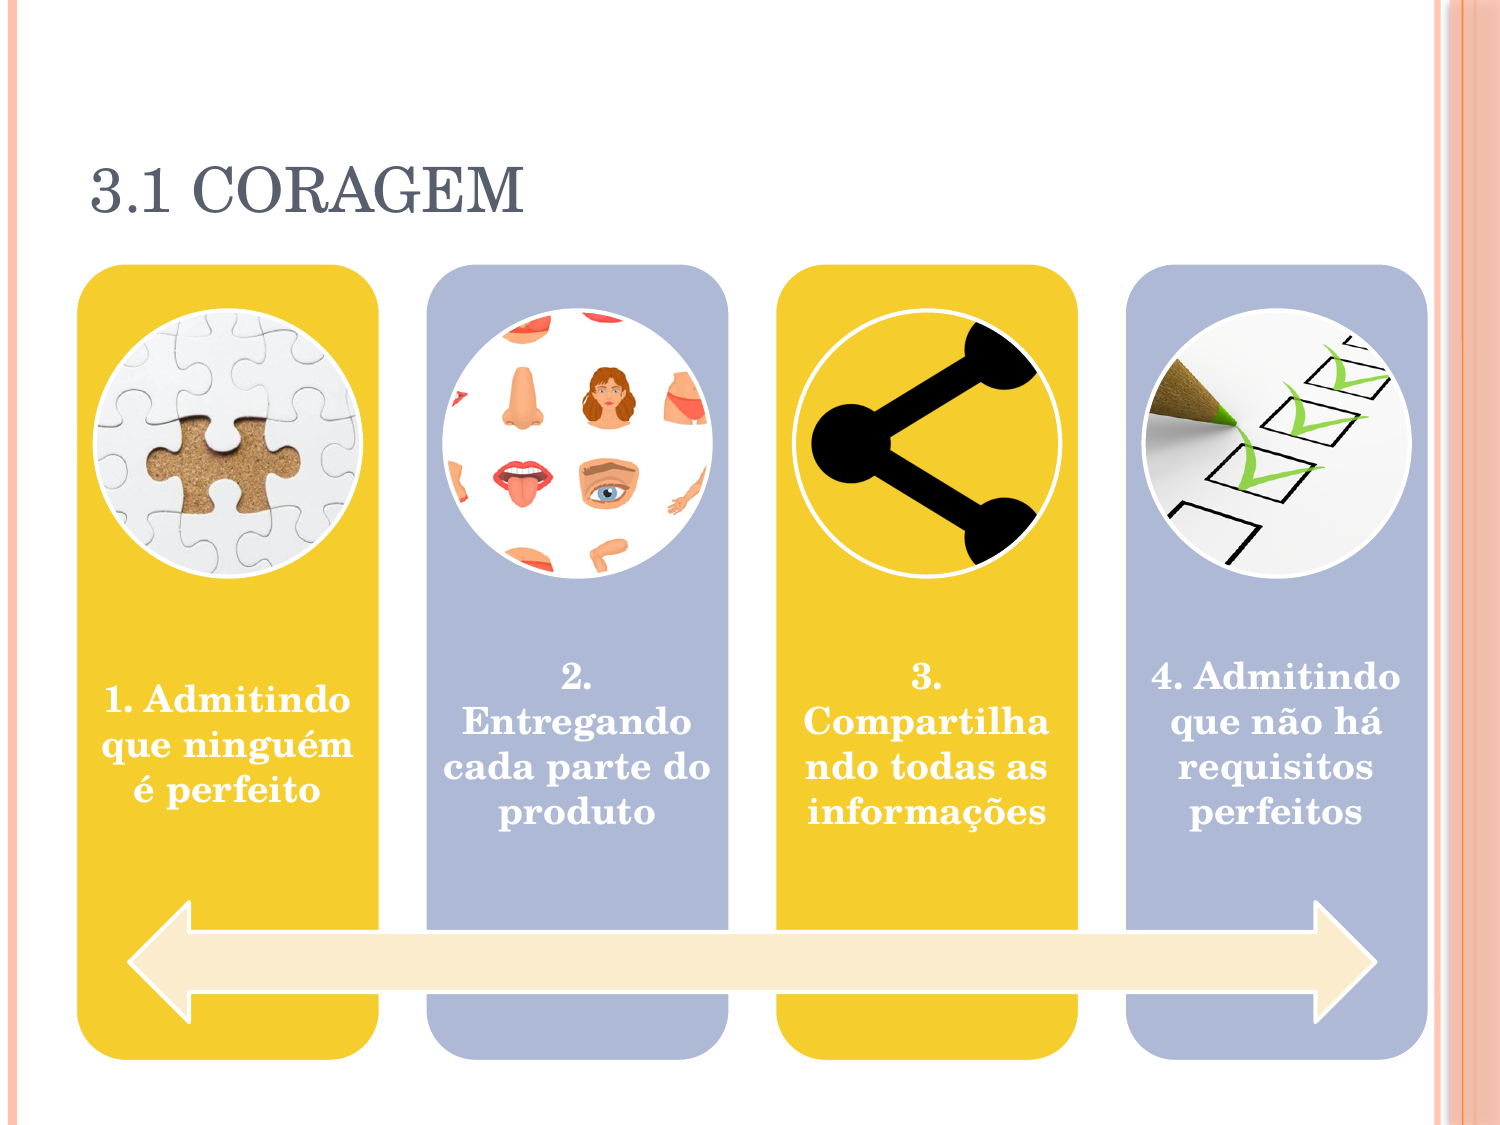

# 3.1 Coragem
1. Admitindo que ninguém é perfeito
2. Entregando cada parte do produto
3. Compartilhando todas as informações
4. Admitindo que não há requisitos perfeitos